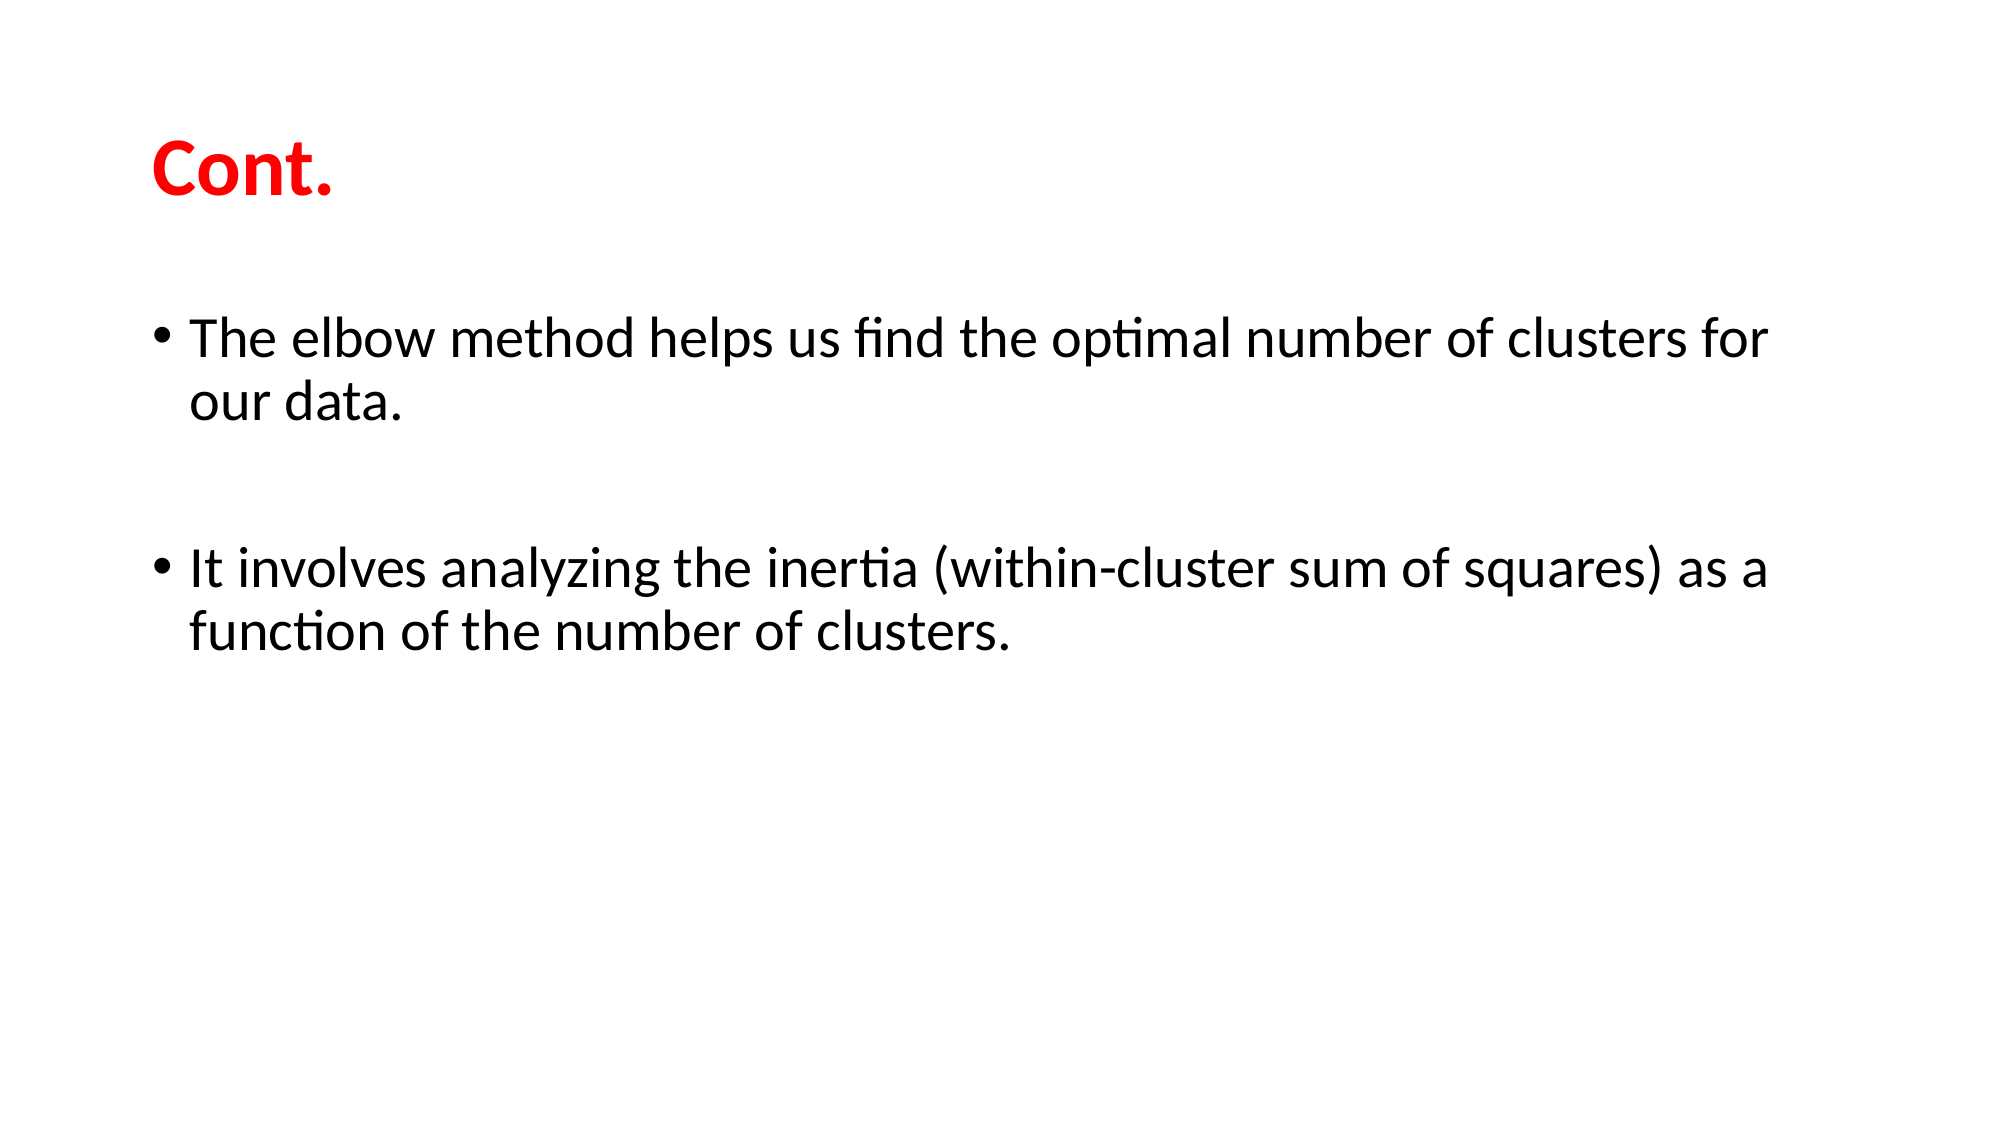

# Cont.
The elbow method helps us find the optimal number of clusters for our data.

It involves analyzing the inertia (within-cluster sum of squares) as a function of the number of clusters.